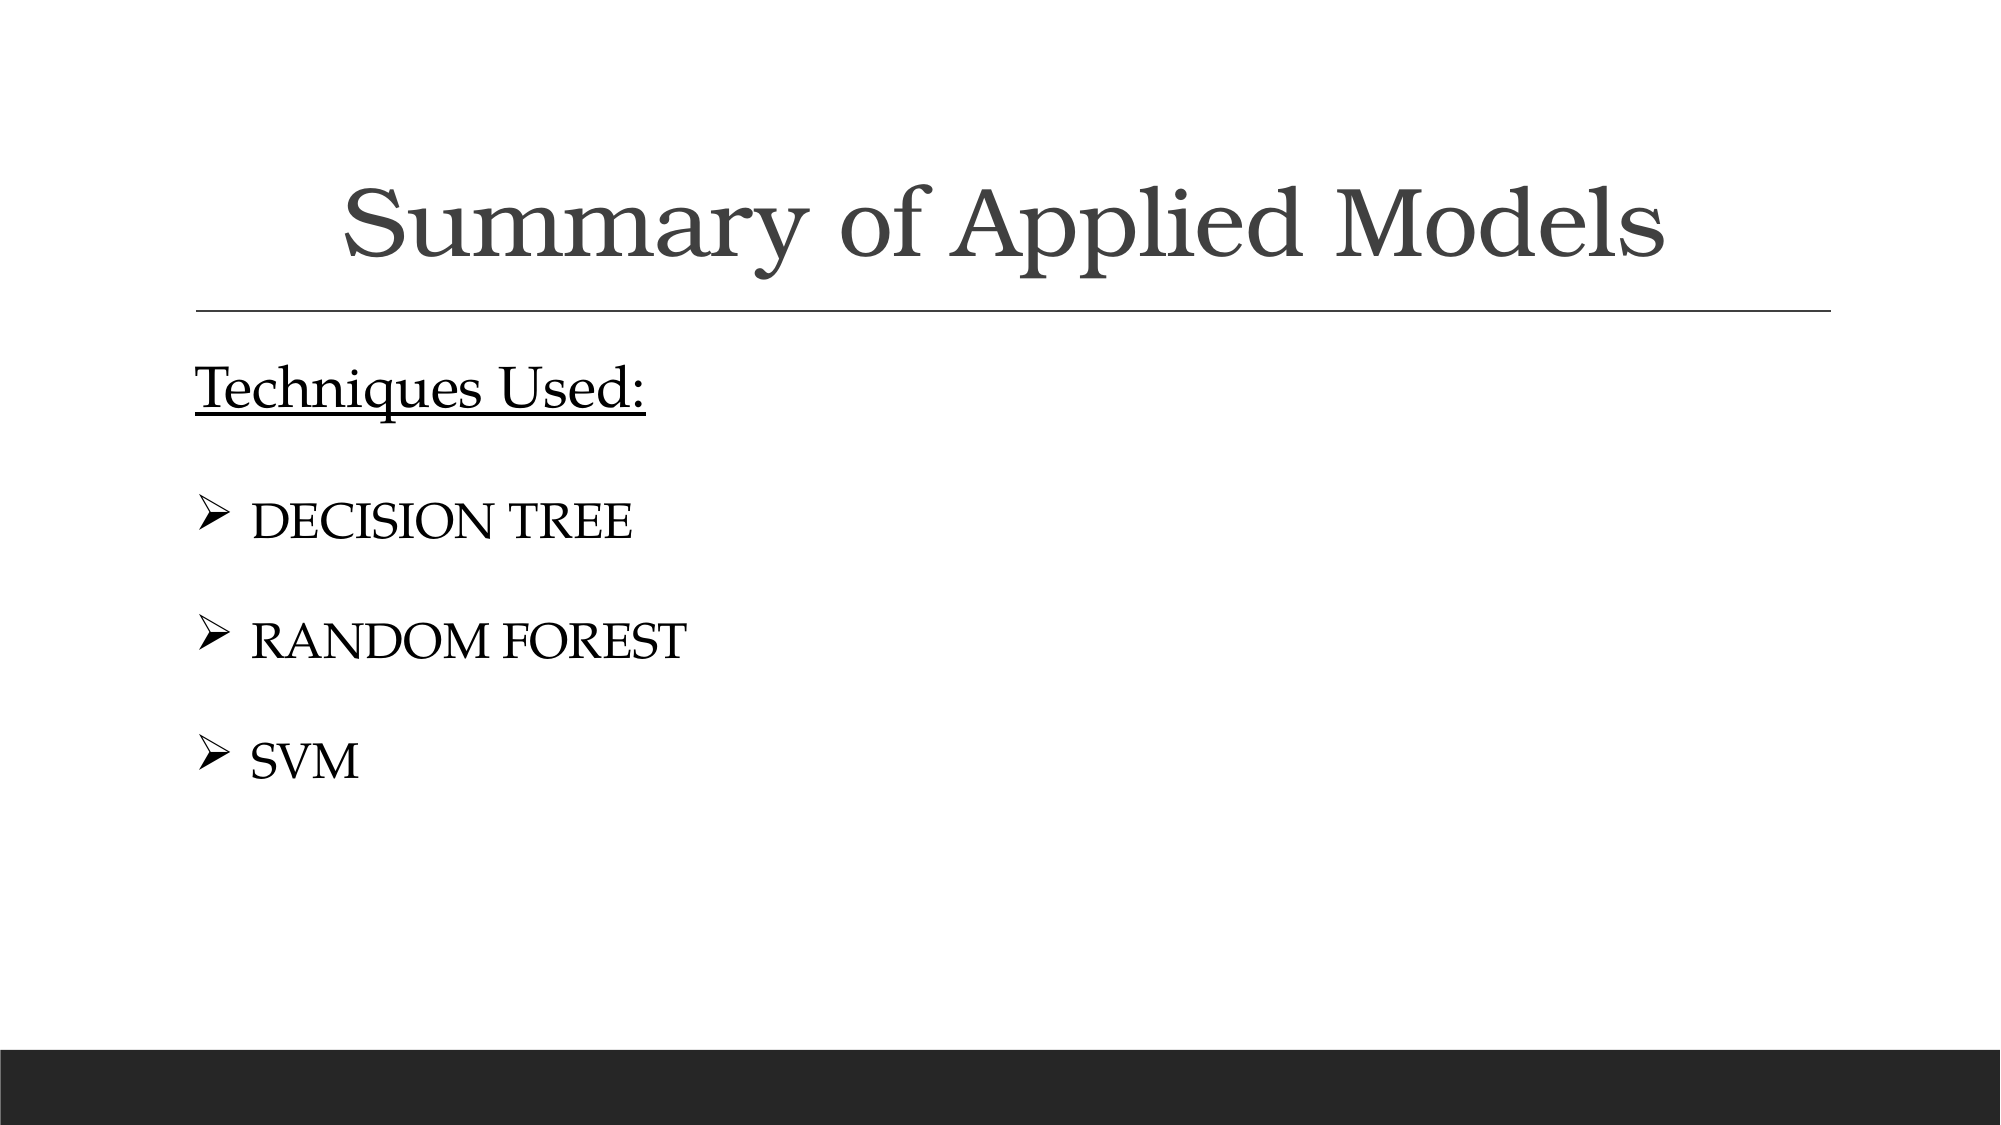

# Summary of Applied Models
Techniques Used:

DECISION TREE

RANDOM FOREST

SVM